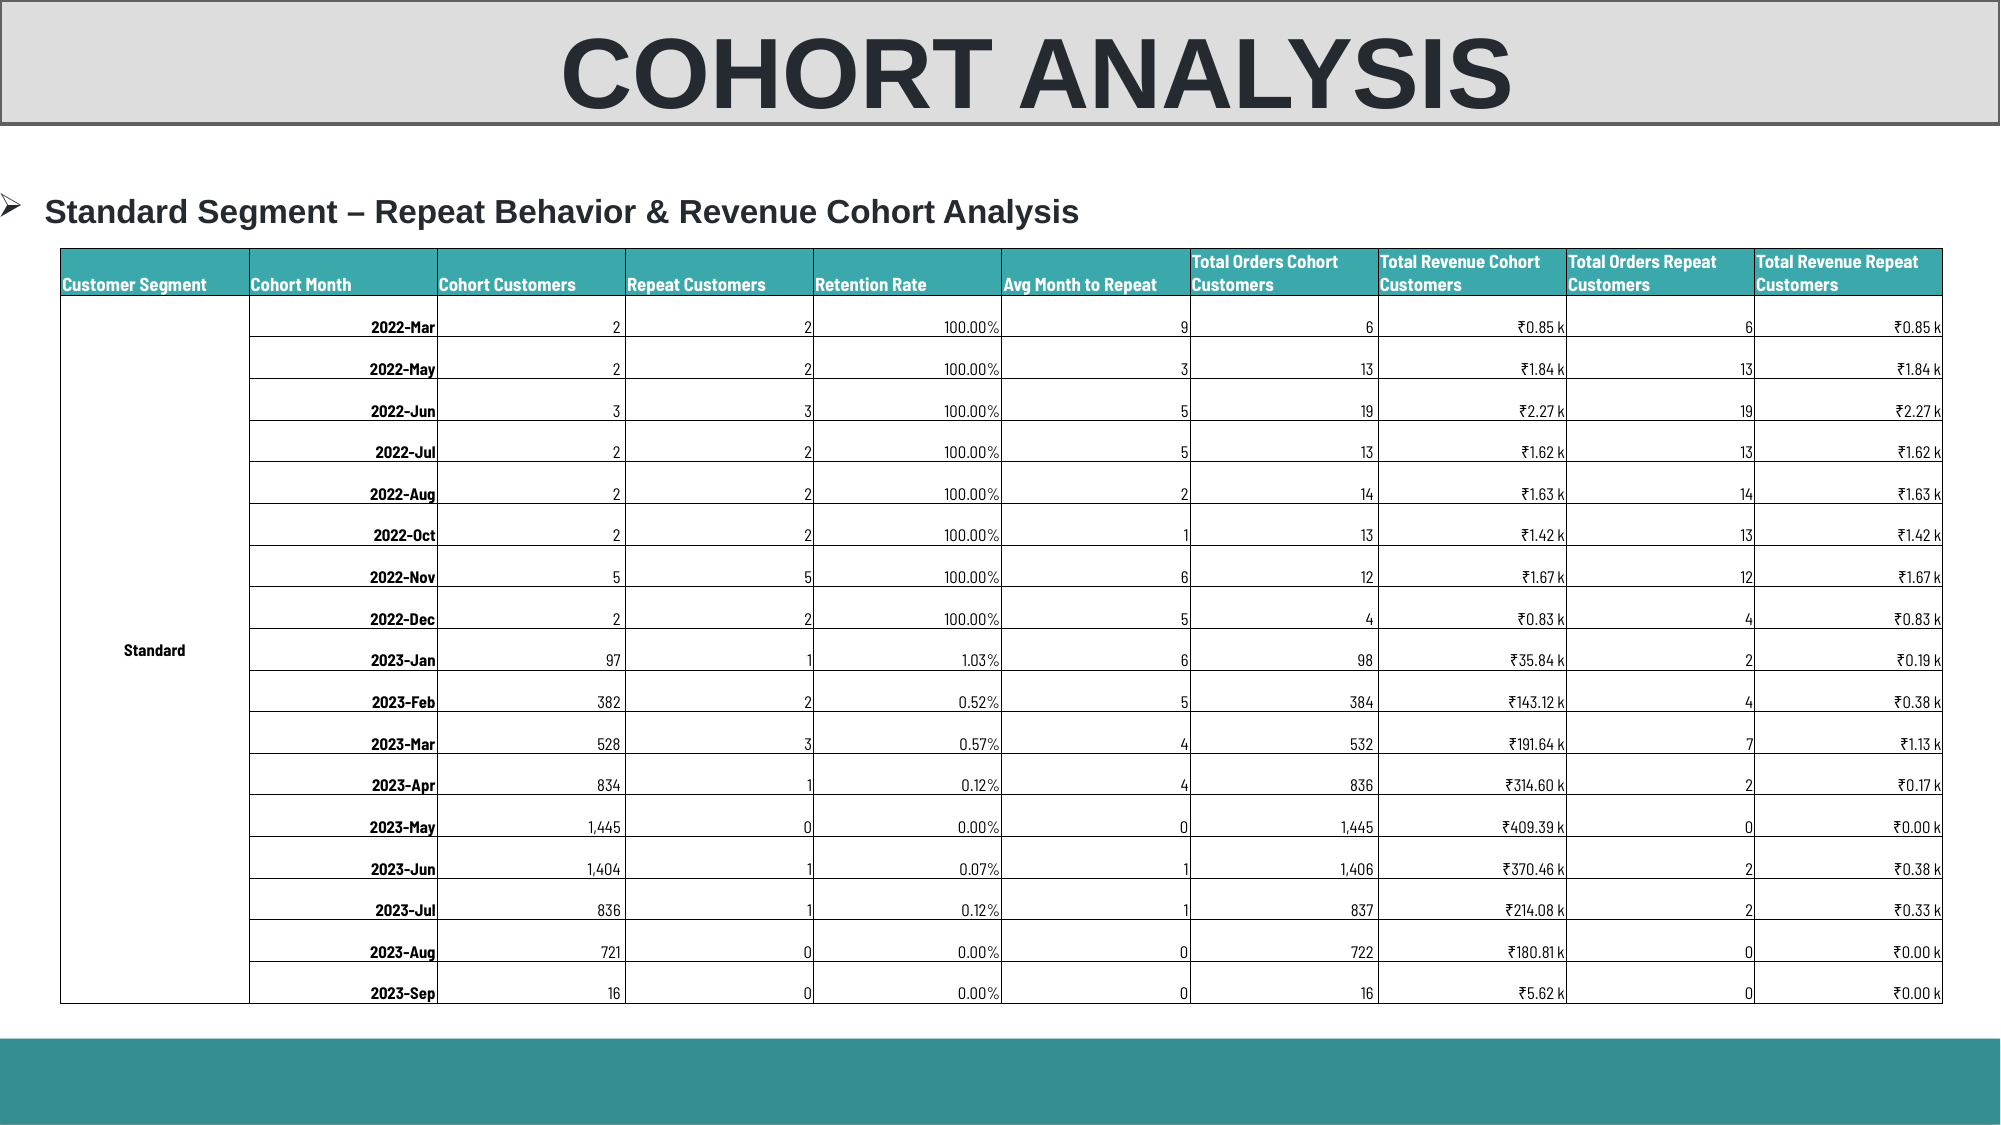

COHORT ANALYSIS
Standard Segment – Repeat Behavior & Revenue Cohort Analysis
| Customer Segment | Cohort Month | Cohort Customers | Repeat Customers | Retention Rate | Avg Month to Repeat | Total Orders Cohort Customers | Total Revenue Cohort Customers | Total Orders Repeat Customers | Total Revenue Repeat Customers |
| --- | --- | --- | --- | --- | --- | --- | --- | --- | --- |
| Standard | 2022-Mar | 2 | 2 | 100.00% | 9 | 6 | ₹0.85 k | 6 | ₹0.85 k |
|  | 2022-May | 2 | 2 | 100.00% | 3 | 13 | ₹1.84 k | 13 | ₹1.84 k |
|  | 2022-Jun | 3 | 3 | 100.00% | 5 | 19 | ₹2.27 k | 19 | ₹2.27 k |
|  | 2022-Jul | 2 | 2 | 100.00% | 5 | 13 | ₹1.62 k | 13 | ₹1.62 k |
|  | 2022-Aug | 2 | 2 | 100.00% | 2 | 14 | ₹1.63 k | 14 | ₹1.63 k |
|  | 2022-Oct | 2 | 2 | 100.00% | 1 | 13 | ₹1.42 k | 13 | ₹1.42 k |
|  | 2022-Nov | 5 | 5 | 100.00% | 6 | 12 | ₹1.67 k | 12 | ₹1.67 k |
|  | 2022-Dec | 2 | 2 | 100.00% | 5 | 4 | ₹0.83 k | 4 | ₹0.83 k |
|  | 2023-Jan | 97 | 1 | 1.03% | 6 | 98 | ₹35.84 k | 2 | ₹0.19 k |
|  | 2023-Feb | 382 | 2 | 0.52% | 5 | 384 | ₹143.12 k | 4 | ₹0.38 k |
|  | 2023-Mar | 528 | 3 | 0.57% | 4 | 532 | ₹191.64 k | 7 | ₹1.13 k |
|  | 2023-Apr | 834 | 1 | 0.12% | 4 | 836 | ₹314.60 k | 2 | ₹0.17 k |
|  | 2023-May | 1,445 | 0 | 0.00% | 0 | 1,445 | ₹409.39 k | 0 | ₹0.00 k |
|  | 2023-Jun | 1,404 | 1 | 0.07% | 1 | 1,406 | ₹370.46 k | 2 | ₹0.38 k |
|  | 2023-Jul | 836 | 1 | 0.12% | 1 | 837 | ₹214.08 k | 2 | ₹0.33 k |
|  | 2023-Aug | 721 | 0 | 0.00% | 0 | 722 | ₹180.81 k | 0 | ₹0.00 k |
|  | 2023-Sep | 16 | 0 | 0.00% | 0 | 16 | ₹5.62 k | 0 | ₹0.00 k |